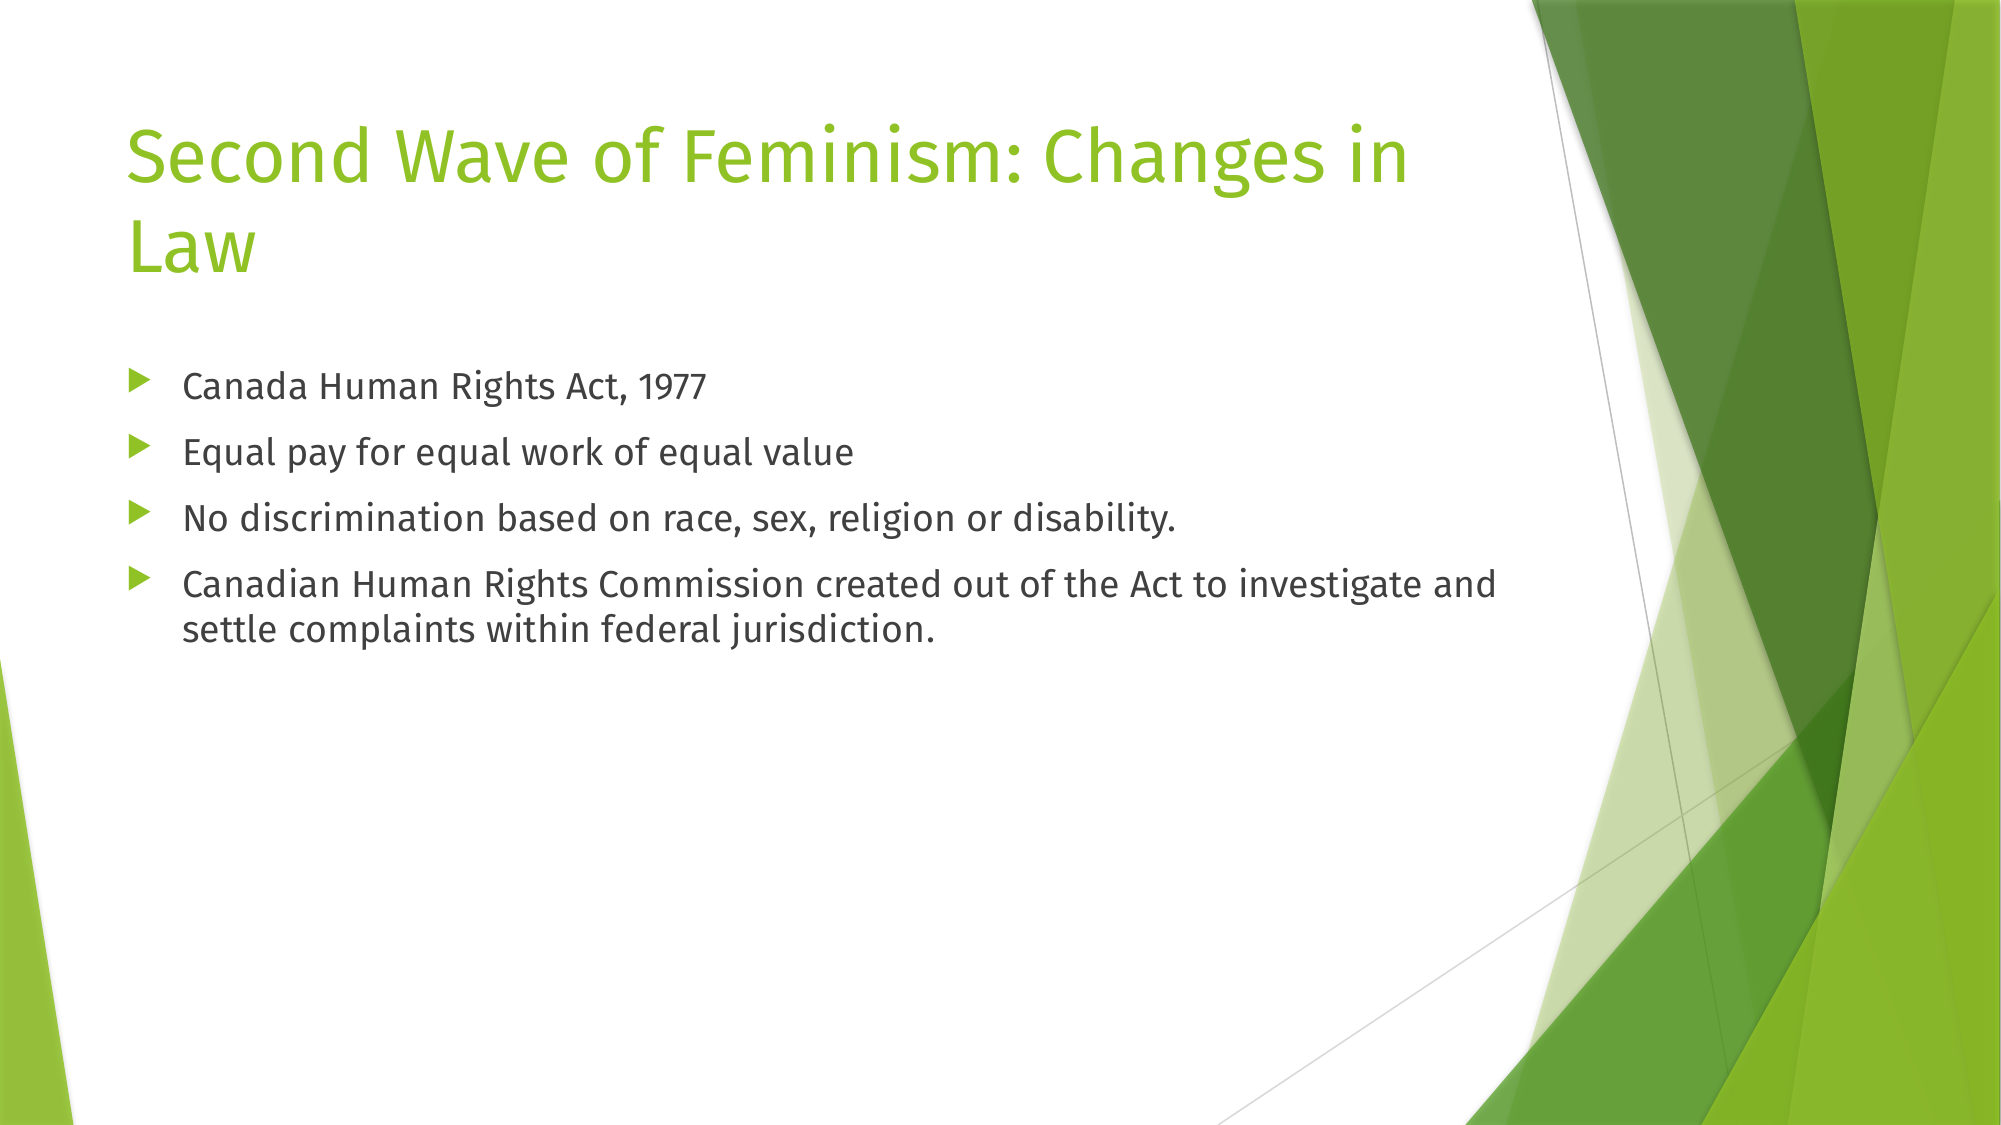

# Second Wave of Feminism: Changes in Law
Canada Human Rights Act, 1977
Equal pay for equal work of equal value
No discrimination based on race, sex, religion or disability.
Canadian Human Rights Commission created out of the Act to investigate and settle complaints within federal jurisdiction.